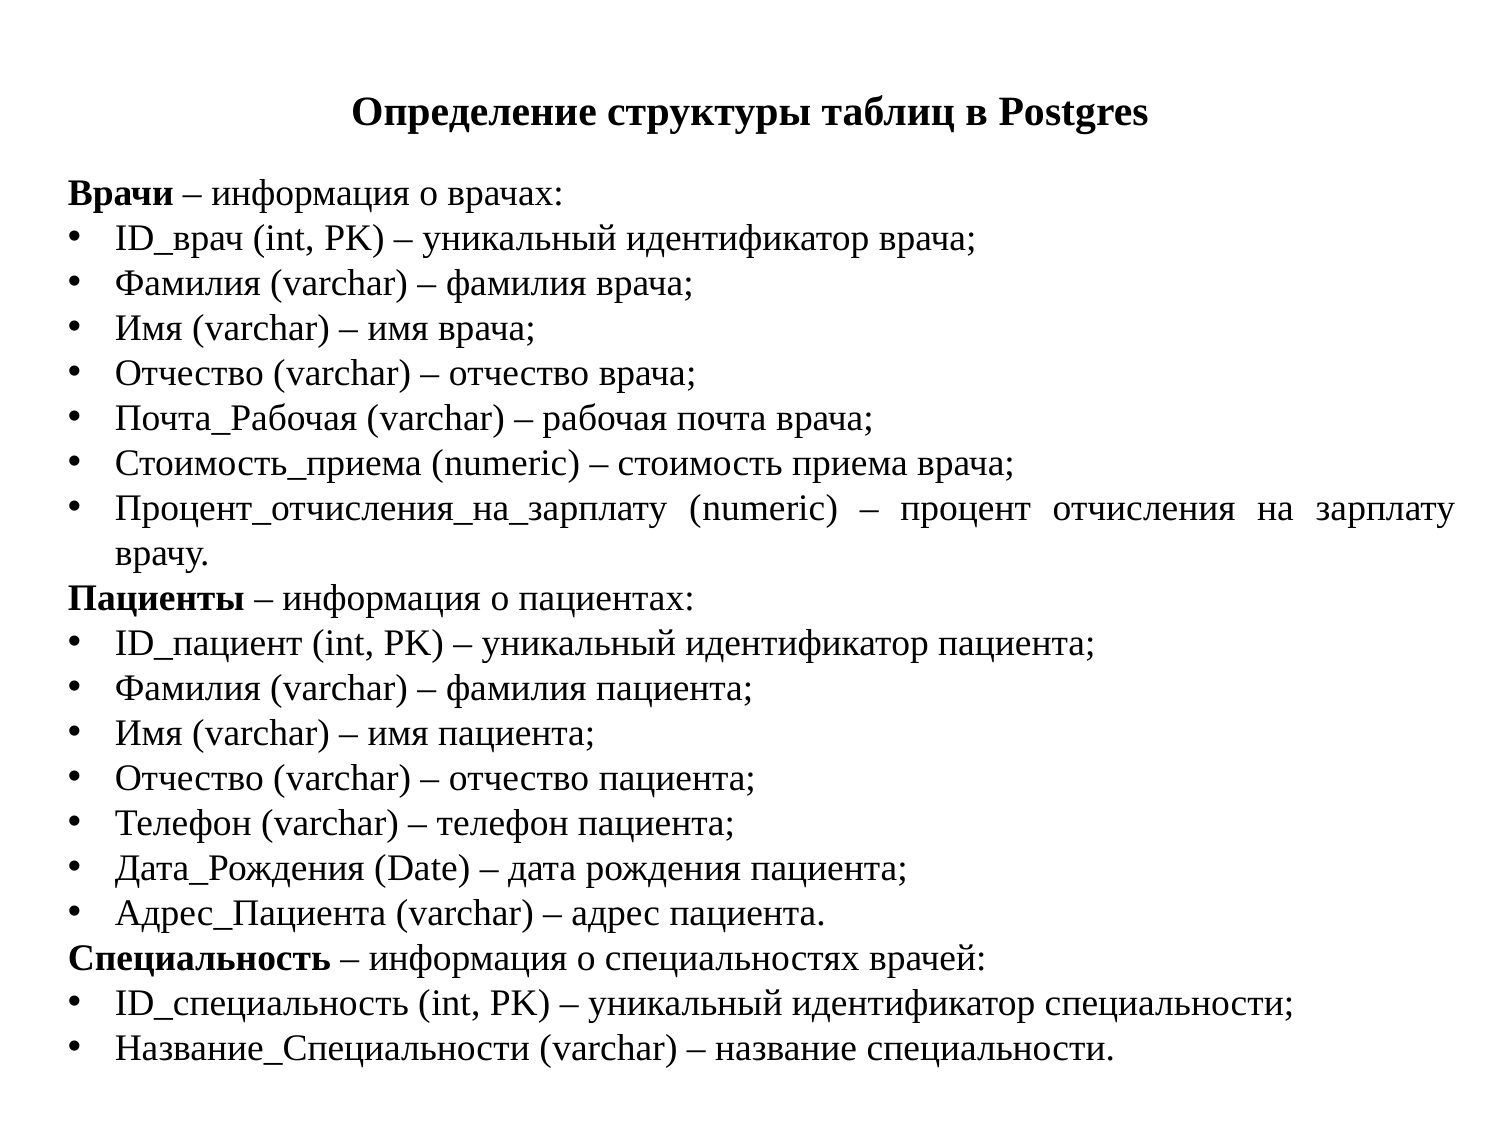

# Определение структуры таблиц в Postgres
Врачи – информация о врачах:
ID_врач (int, PK) – уникальный идентификатор врача;
Фамилия (varchar) – фамилия врача;
Имя (varchar) – имя врача;
Отчество (varchar) – отчество врача;
Почта_Рабочая (varchar) – рабочая почта врача;
Стоимость_приема (numeric) – стоимость приема врача;
Процент_отчисления_на_зарплату (numeric) – процент отчисления на зарплату врачу.
Пациенты – информация о пациентах:
ID_пациент (int, PK) – уникальный идентификатор пациента;
Фамилия (varchar) – фамилия пациента;
Имя (varchar) – имя пациента;
Отчество (varchar) – отчество пациента;
Телефон (varchar) – телефон пациента;
Дата_Рождения (Date) – дата рождения пациента;
Адрес_Пациента (varchar) – адрес пациента.
Специальность – информация о специальностях врачей:
ID_специальность (int, PK) – уникальный идентификатор специальности;
Название_Специальности (varchar) – название специальности.